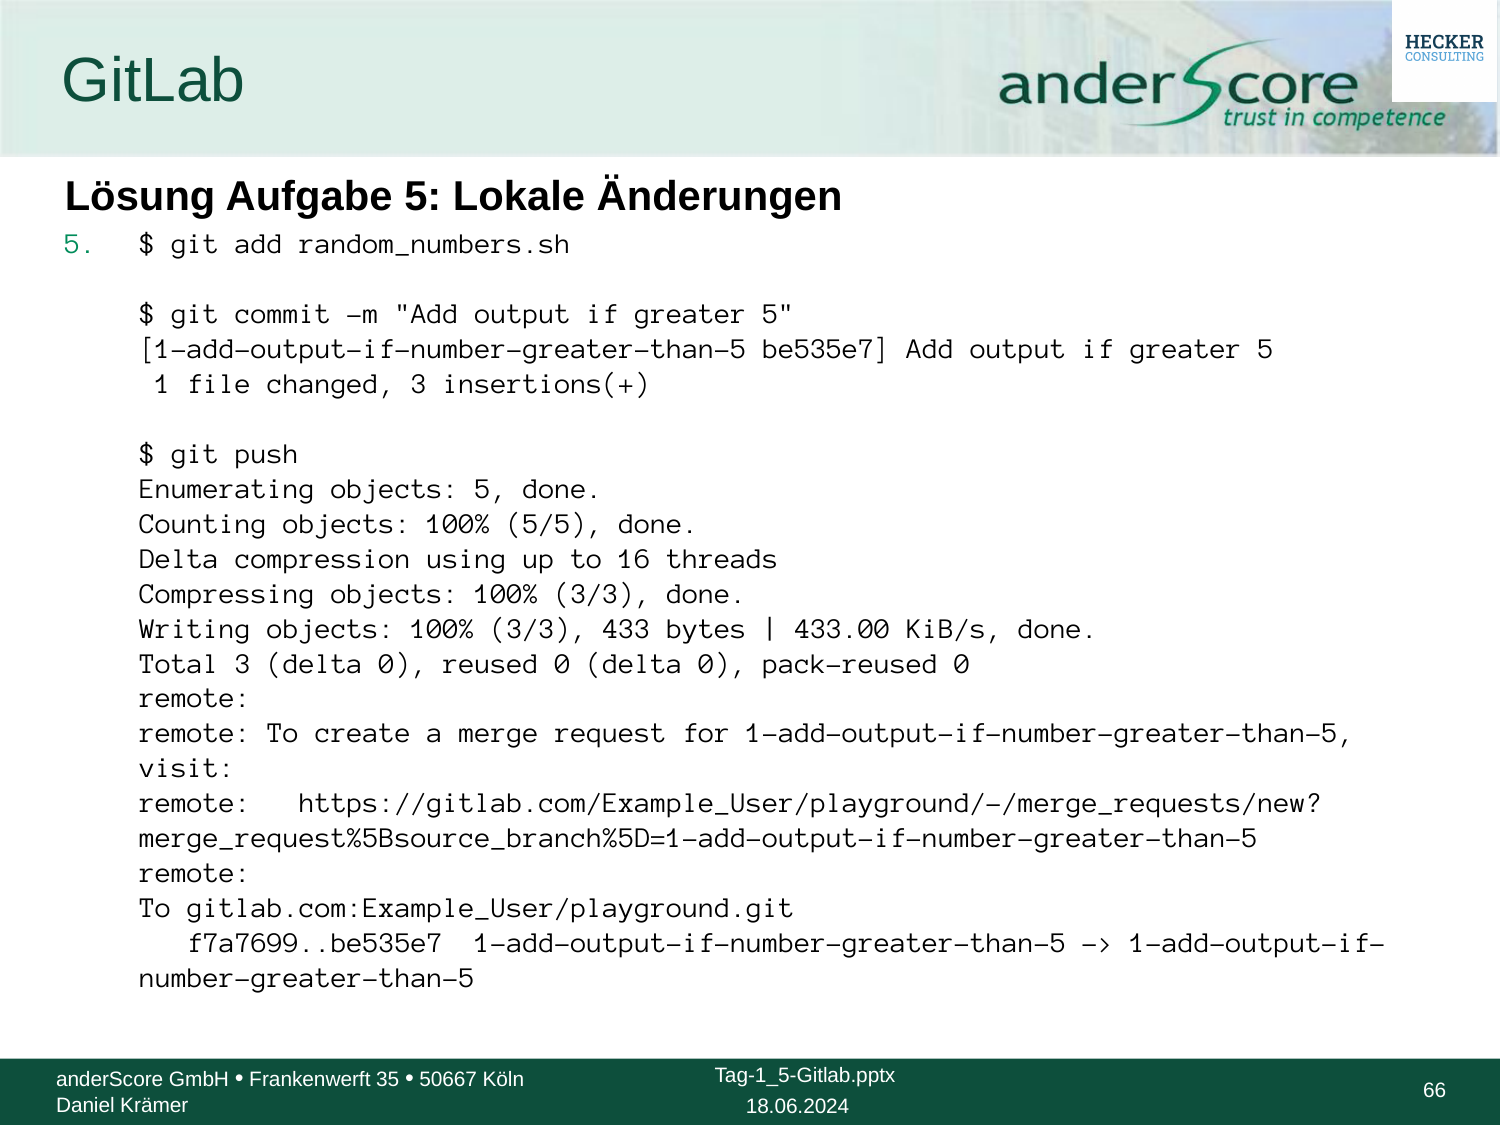

# GitLab
Lösung Aufgabe 5: Lokale Änderungen
$ git add random_numbers.sh
$ git commit -m "Add output if greater 5"
[1-add-output-if-number-greater-than-5 be535e7] Add output if greater 5
 1 file changed, 3 insertions(+)
$ git push
Enumerating objects: 5, done.
Counting objects: 100% (5/5), done.
Delta compression using up to 16 threads
Compressing objects: 100% (3/3), done.
Writing objects: 100% (3/3), 433 bytes | 433.00 KiB/s, done.
Total 3 (delta 0), reused 0 (delta 0), pack-reused 0
remote:
remote: To create a merge request for 1-add-output-if-number-greater-than-5, visit:
remote:   https://gitlab.com/Example_User/playground/-/merge_requests/new?merge_request%5Bsource_branch%5D=1-add-output-if-number-greater-than-5
remote:
To gitlab.com:Example_User/playground.git
   f7a7699..be535e7  1-add-output-if-number-greater-than-5 -> 1-add-output-if-number-greater-than-5